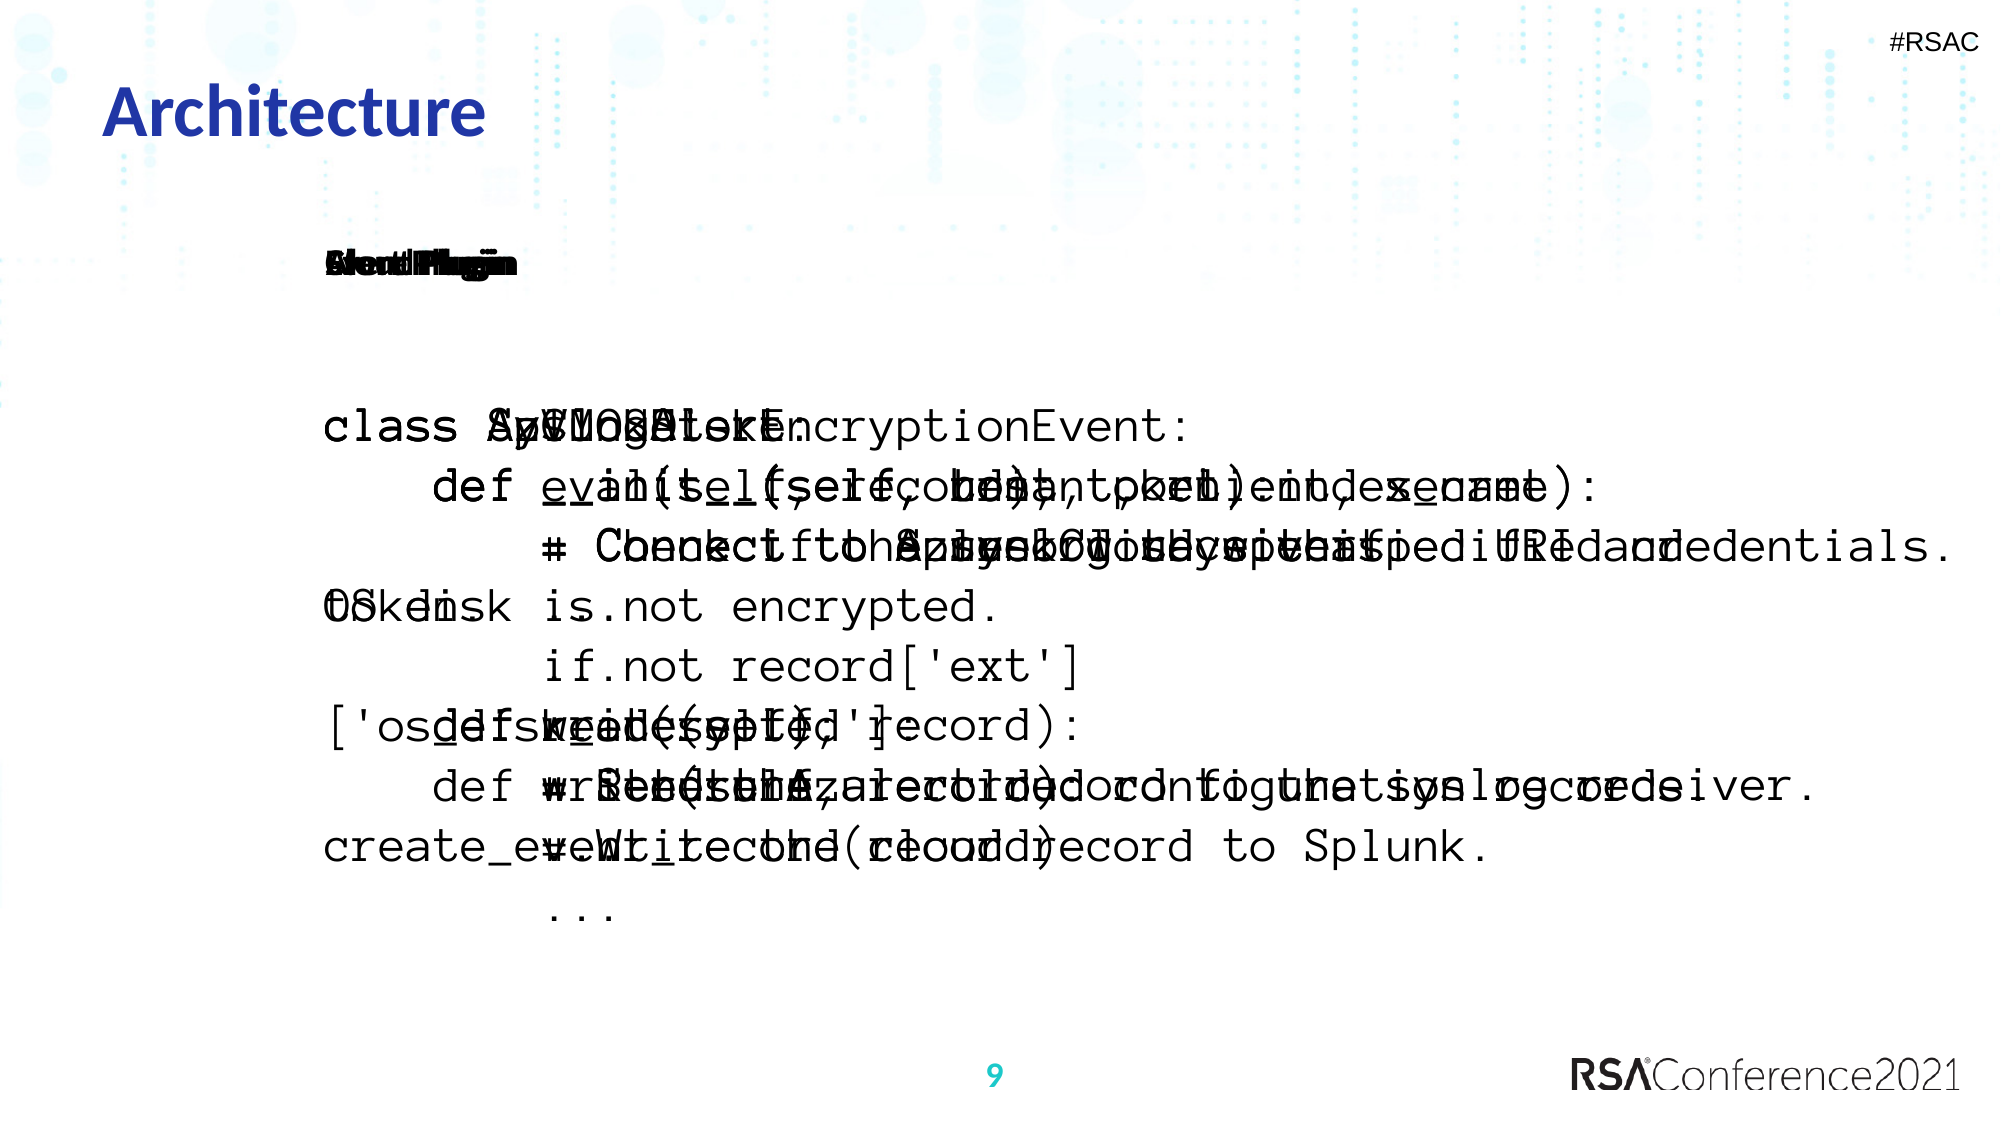

# Architecture
Cloud Plugin
Store Plugin
Event Plugin
Alert Plugin
class SyslogAlert:
    def __init__(self, host, port):
        # Connect to a syslog receiver.
        ...

    def write(self, record):
        # Send the alert record to the syslog receiver.
        ...
class AzVMOSDiskEncryptionEvent:
    def eval(self, record):
        # Check if the record says that OS disk is not encrypted.
        if not record['ext']['os_disk_encrypted']:
            return create_event_record(record)
class SplunkStore:
    def __init__(self, uri, token, index_name):
        # Connect to Splunk with specified URI and token.
        ...

    def write(self, record):
        # Write the cloud record to Splunk.
        ...
class AzCloud:
    def __init__(self, tenant, client, secret):
        # Connect to Azure Cloud with specified credentials.
        ...

    def read(self):
        # Return Azure cloud configuration records.
        ...
9